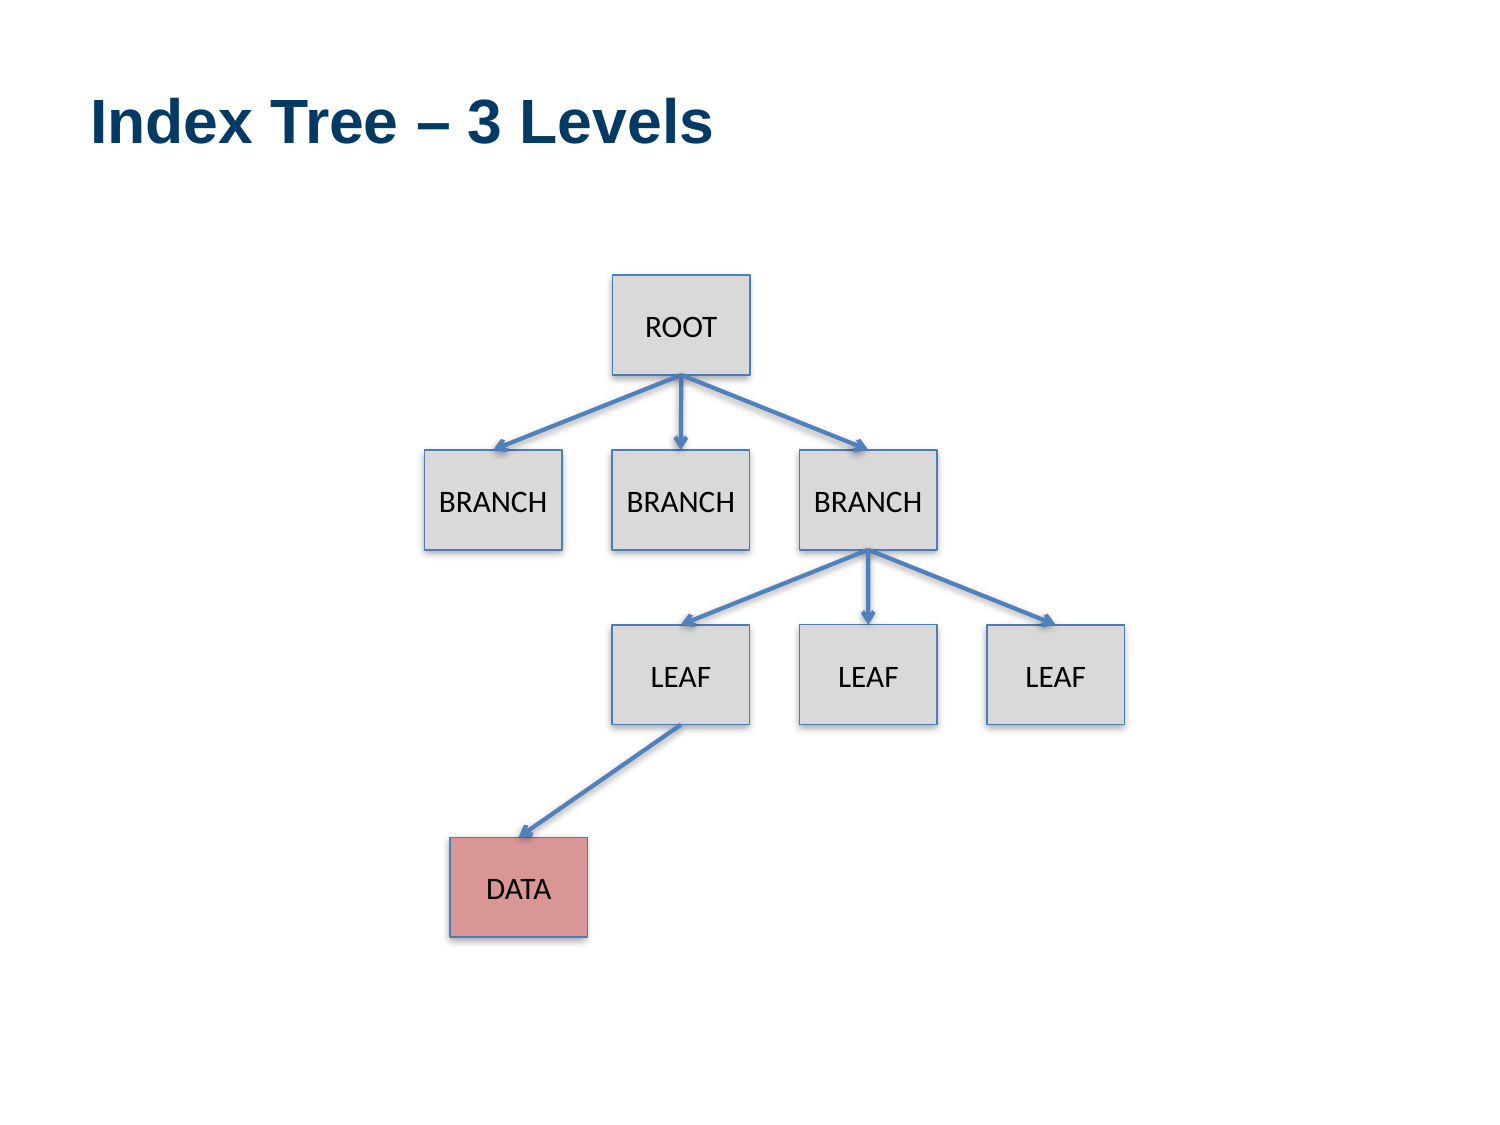

# Index Tree – 3 Levels

ROOT
BRANCH
BRANCH
BRANCH
LEAF
LEAF
LEAF
DATA
27